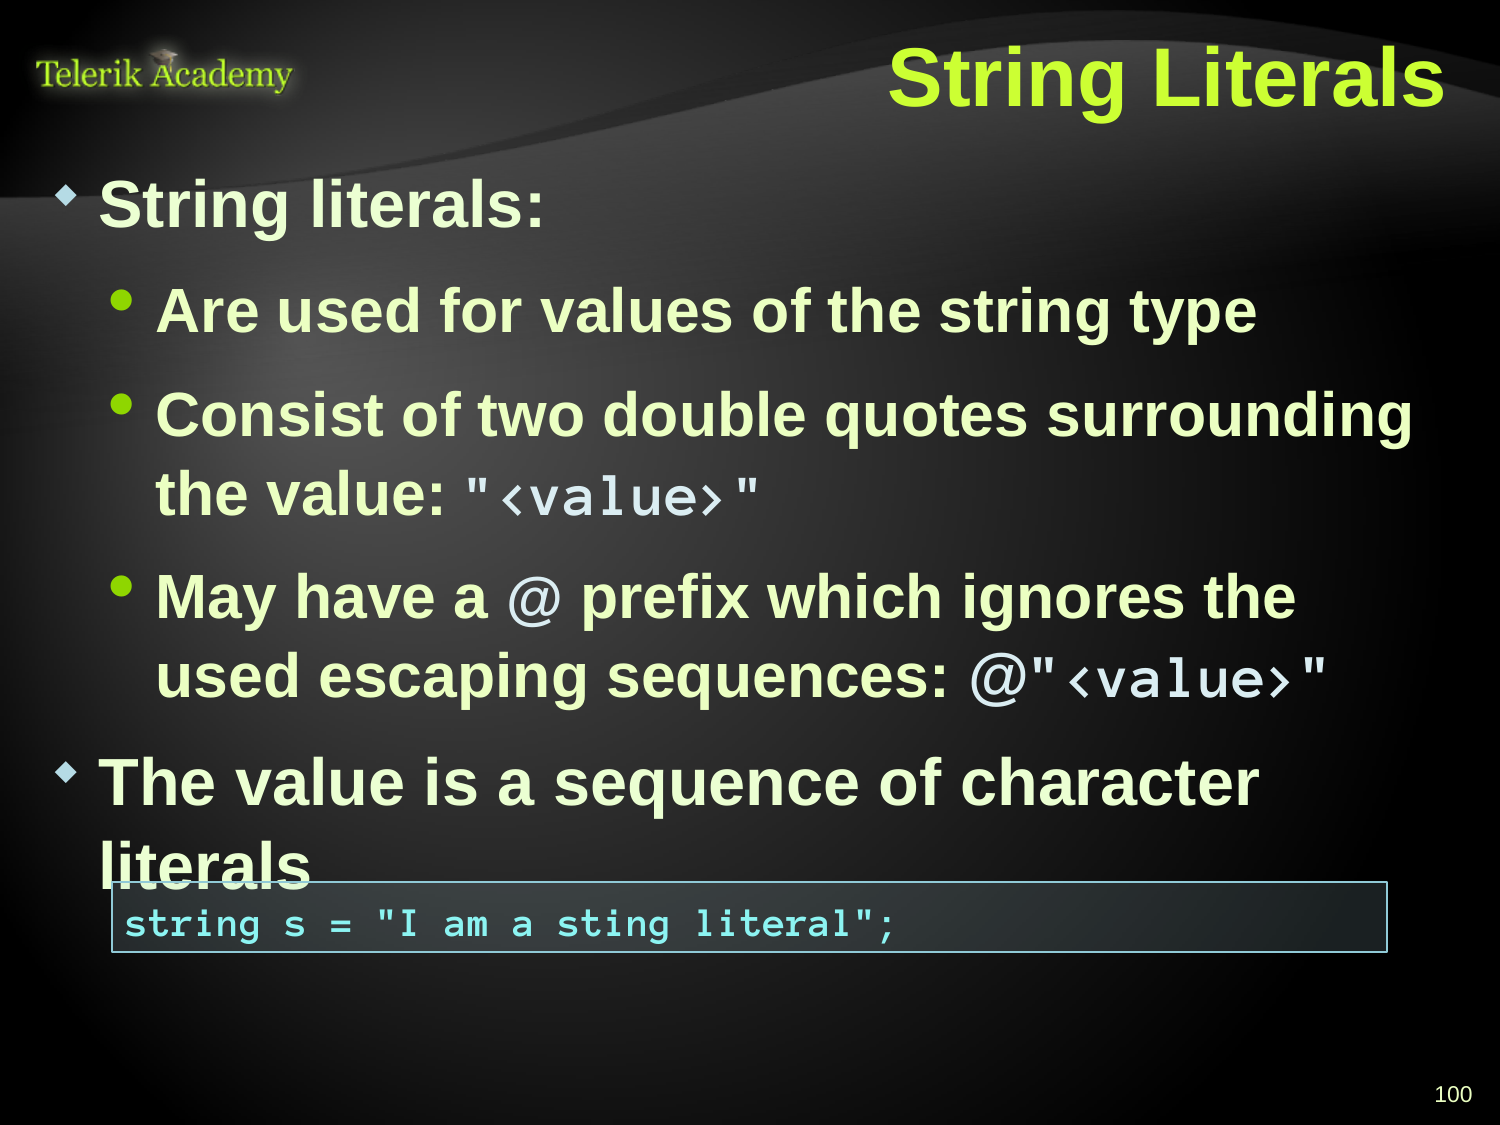

# String Literals
String literals:
Are used for values of the string type
Consist of two double quotes surrounding the value: "<value>"
May have a @ prefix which ignores the used escaping sequences: @"<value>"
The value is a sequence of character literals
string s = "I am a sting literal";
100